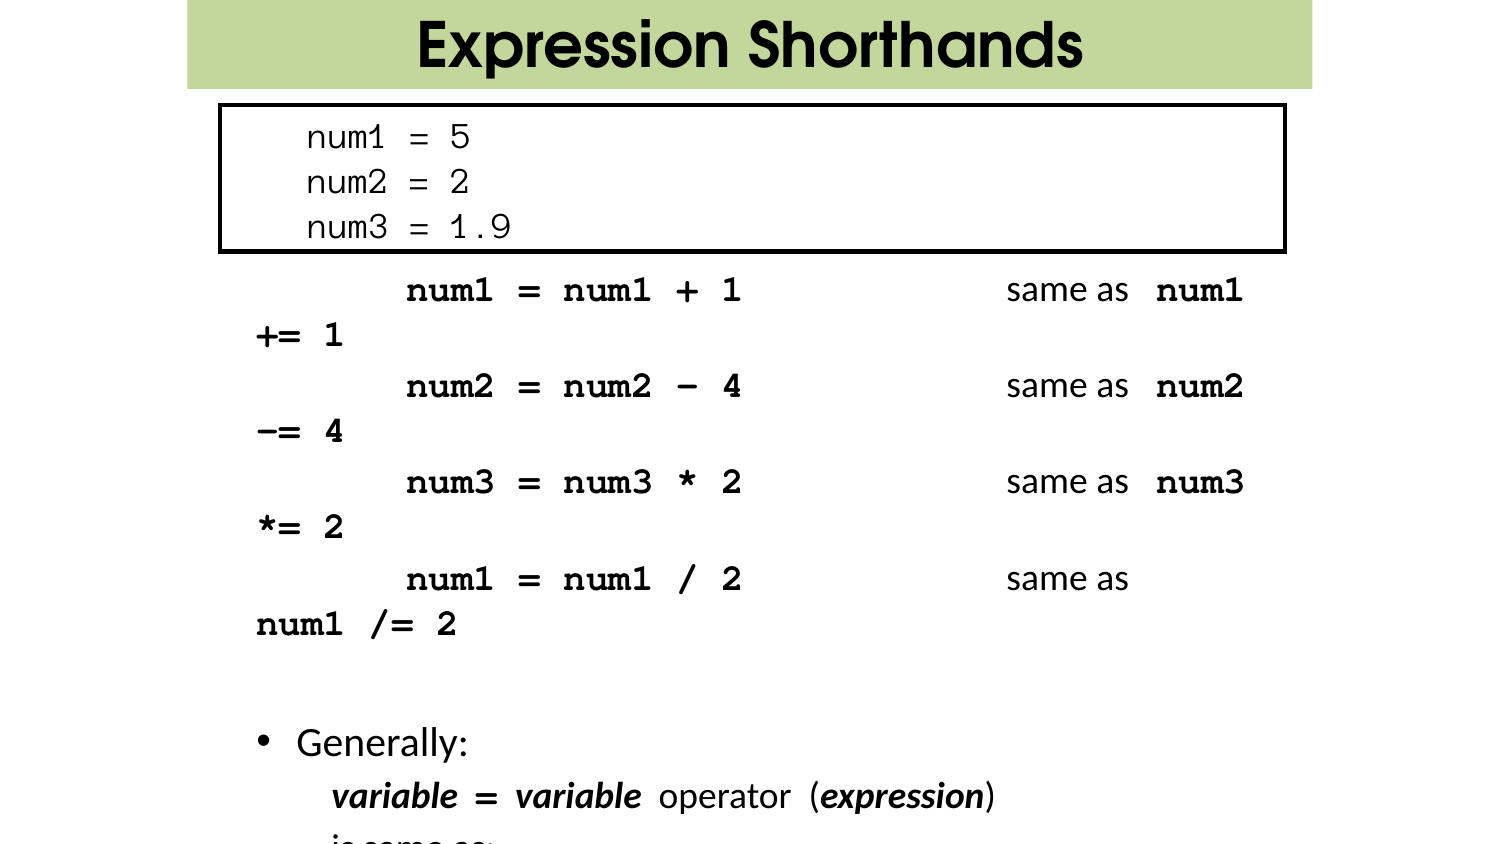

Expression Shorthands
    num1 = 5
    num2 = 2
    num3 = 1.9
	num1 = num1 + 1		same as 	num1 += 1
	num2 = num2 - 4		same as 	num2 -= 4
	num3 = num3 * 2		same as 	num3 *= 2
	num1 = num1 / 2		same as 	num1 /= 2

Generally:
variable  =  variable  operator  (expression)
is same as:
variable  operator=  expression